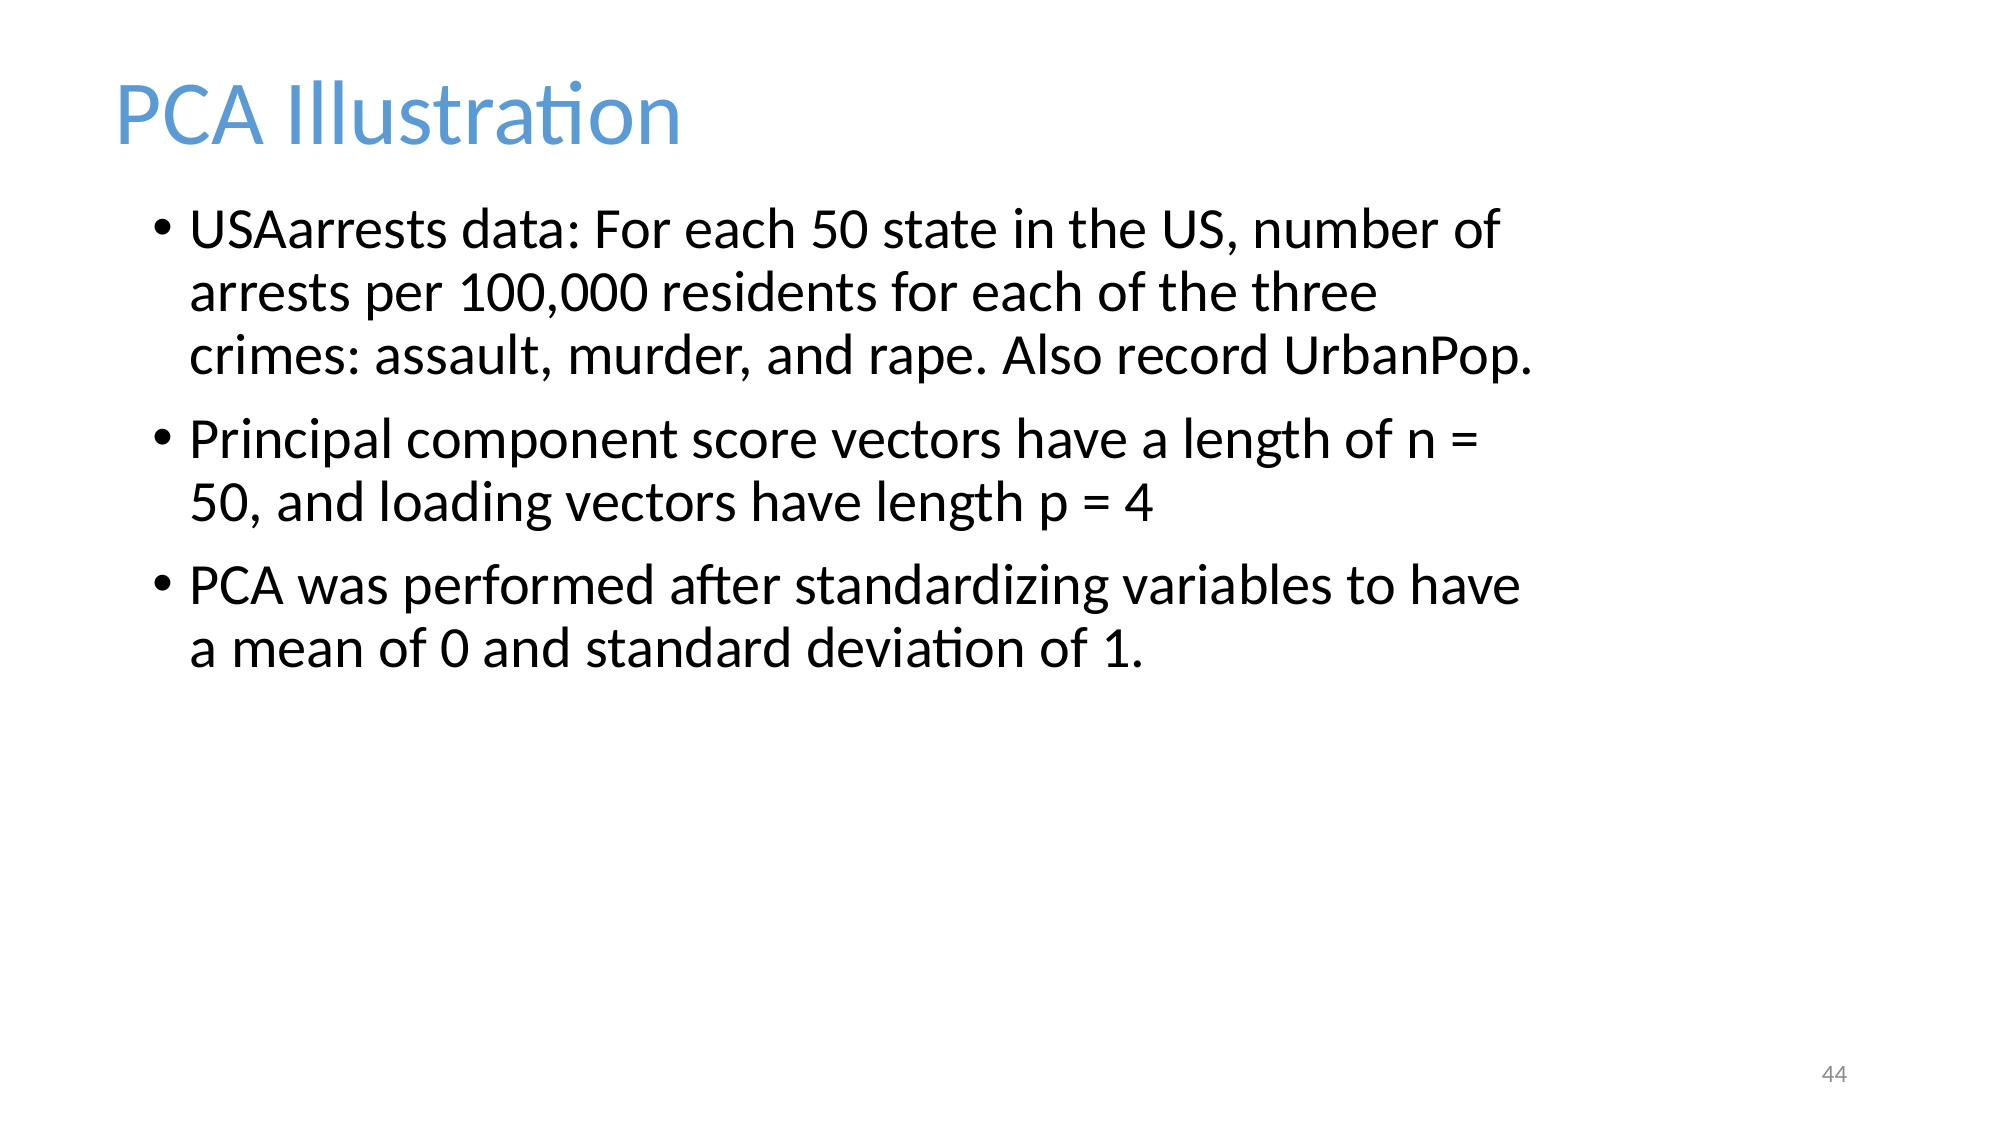

PCA Illustration
USAarrests data: For each 50 state in the US, number of arrests per 100,000 residents for each of the three crimes: assault, murder, and rape. Also record UrbanPop.
Principal component score vectors have a length of n = 50, and loading vectors have length p = 4
PCA was performed after standardizing variables to have a mean of 0 and standard deviation of 1.
44